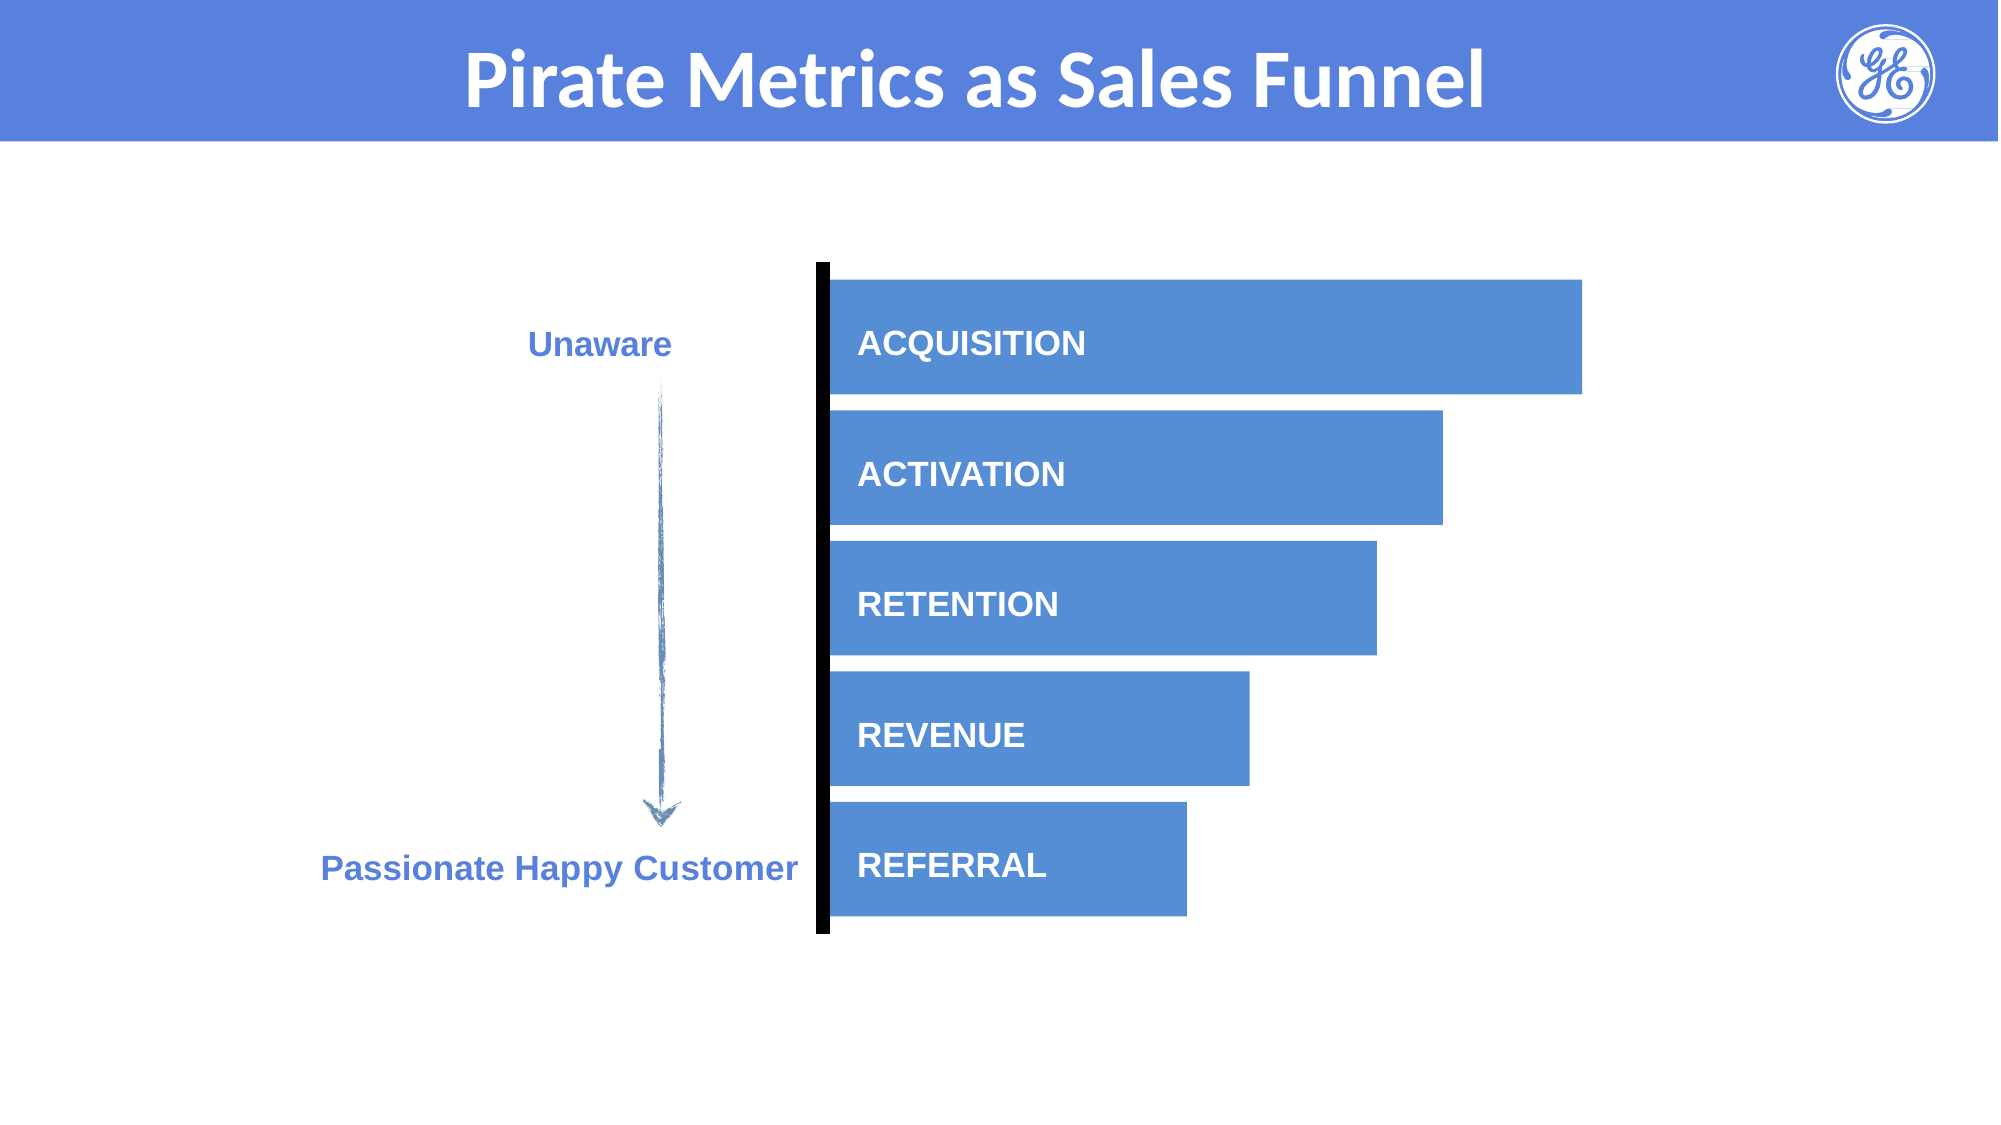

Pirate Metrics as Sales Funnel

ACQUISITION
Unaware

ACTIVATION

RETENTION

REVENUE

REFERRAL
Passionate Happy Customer